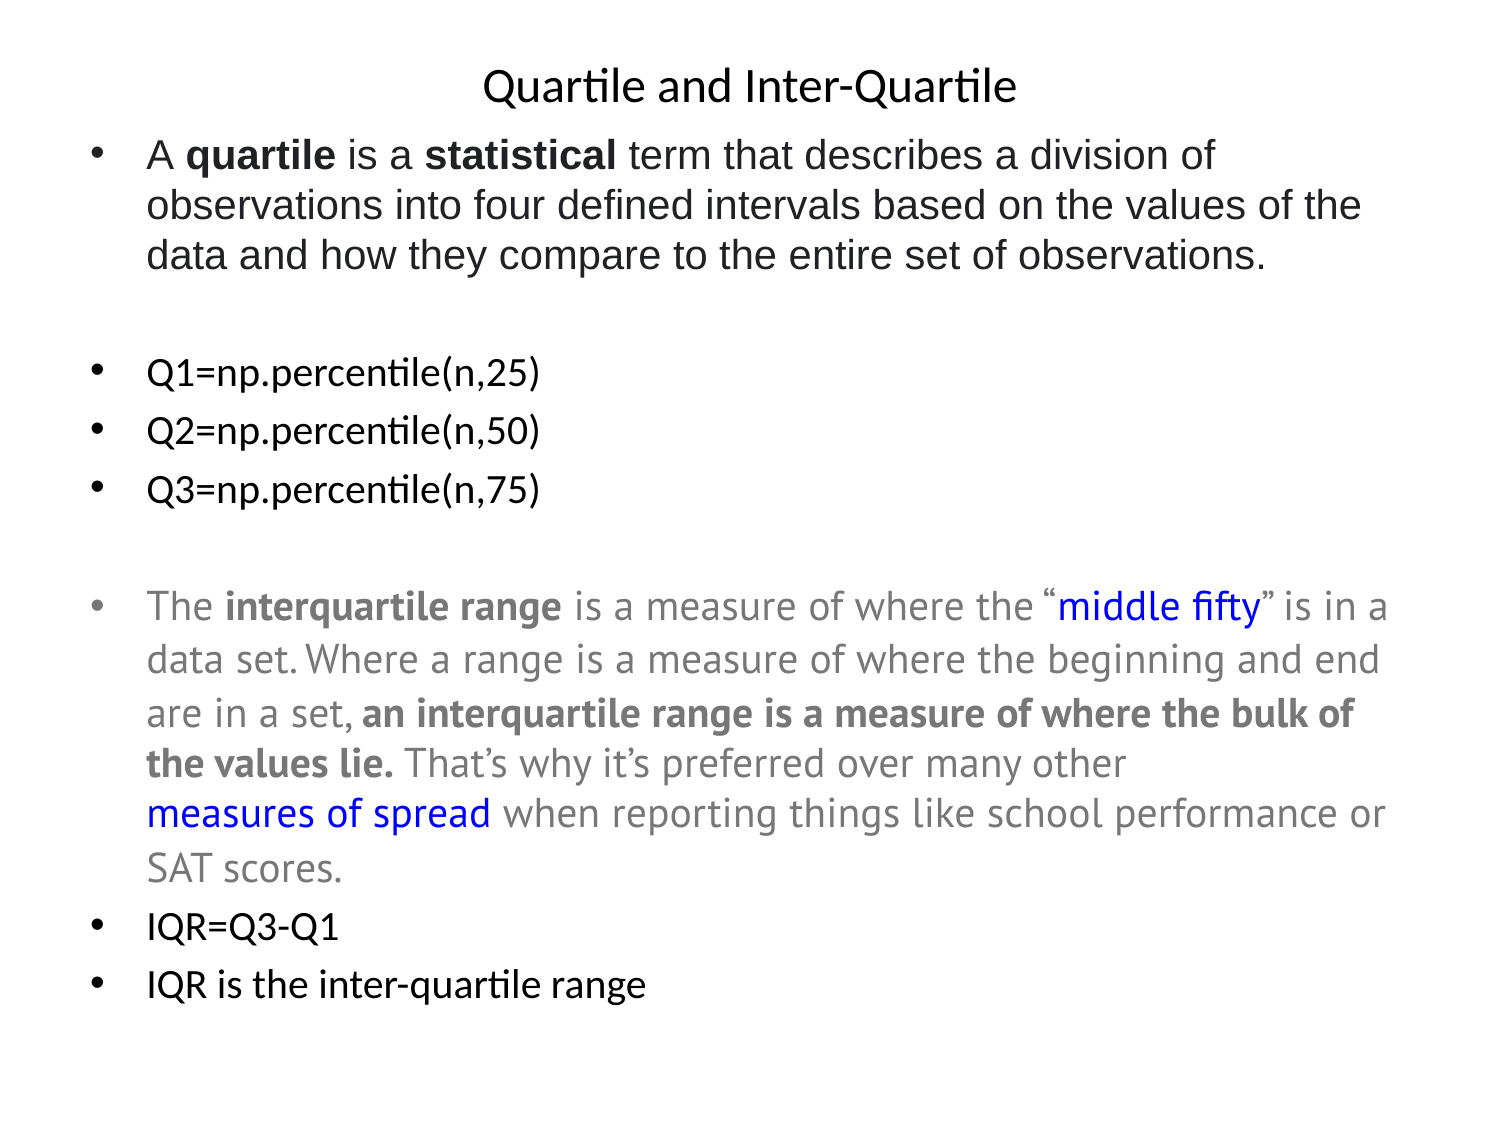

# Quartile and Inter-Quartile
A quartile is a statistical term that describes a division of observations into four defined intervals based on the values of the data and how they compare to the entire set of observations.

Q1=np.percentile(n,25)
Q2=np.percentile(n,50)
Q3=np.percentile(n,75)

The interquartile range is a measure of where the “middle fifty” is in a data set. Where a range is a measure of where the beginning and end are in a set, an interquartile range is a measure of where the bulk of the values lie. That’s why it’s preferred over many other measures of spread when reporting things like school performance or SAT scores.
IQR=Q3-Q1
IQR is the inter-quartile range